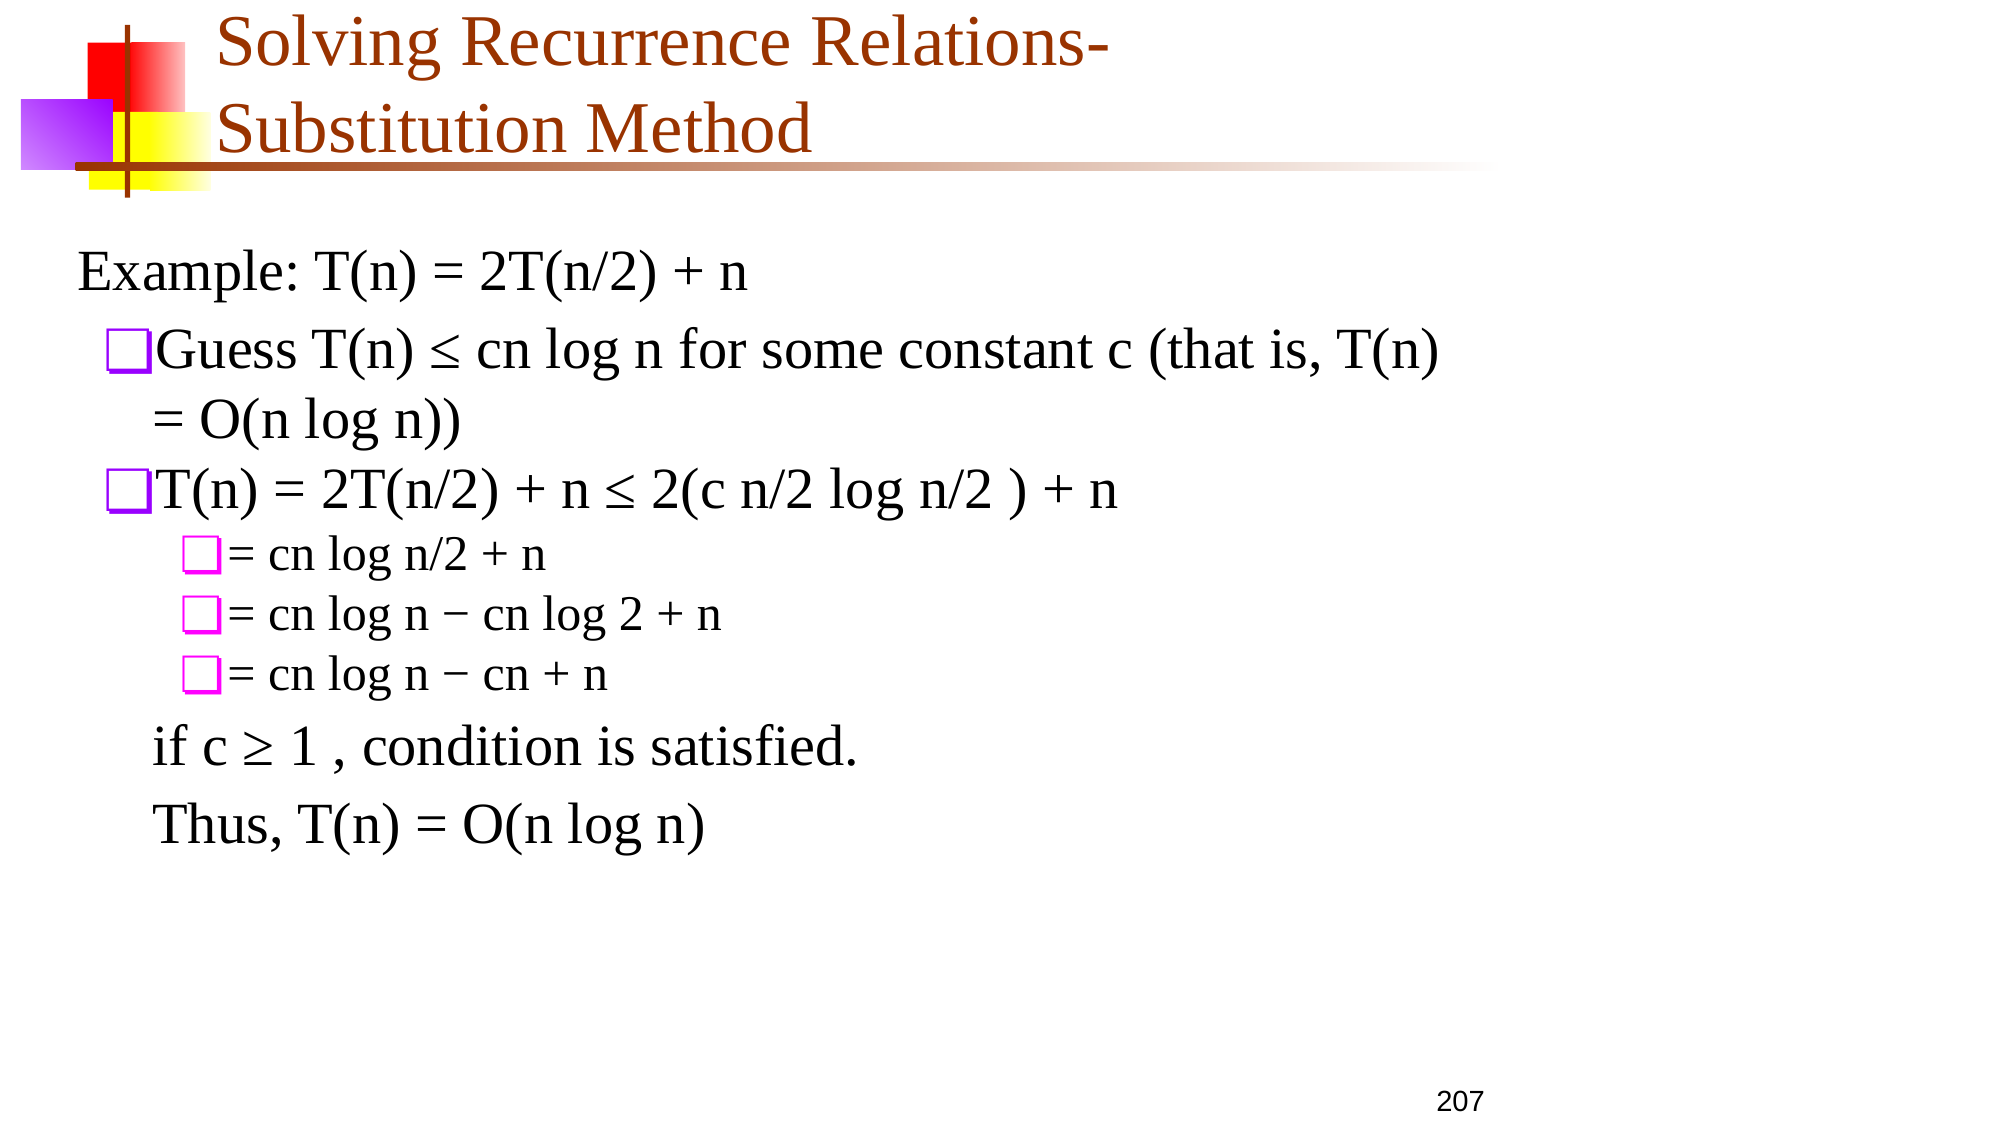

# Solving Recurrence Relations-Substitution Method
Example: T(n) = 2T(n/2) + n
Guess T(n) ≤ cn log n for some constant c (that is, T(n) = O(n log n))
T(n) = 2T(n/2) + n ≤ 2(c n/2 log n/2 ) + n
= cn log n/2 + n
= cn log n − cn log 2 + n
= cn log n − cn + n
if c ≥ 1 , condition is satisfied.
Thus, T(n) = O(n log n)

207